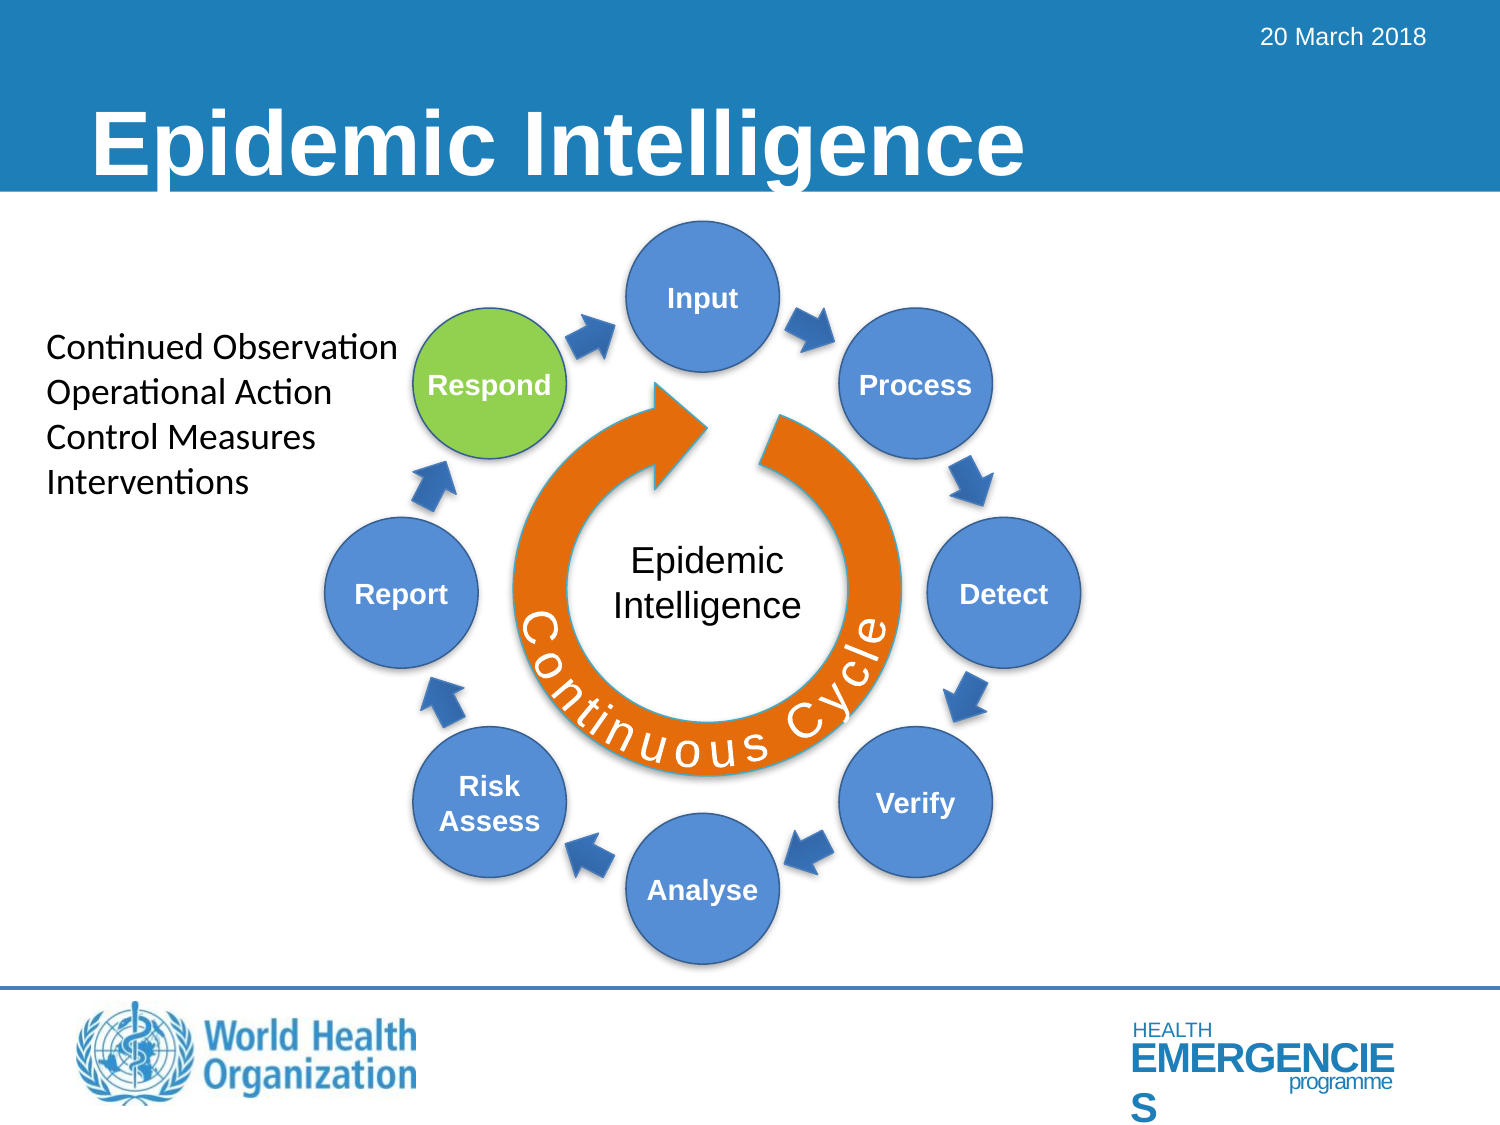

20 March 2018
# Epidemic Intelligence
Input

Respond
Process

Report
Detect

Risk
Assess
Verify
Analyse

        Continuous Cycle
Epidemic
Intelligence
Continued Observation
Operational Action
Control Measures
Interventions